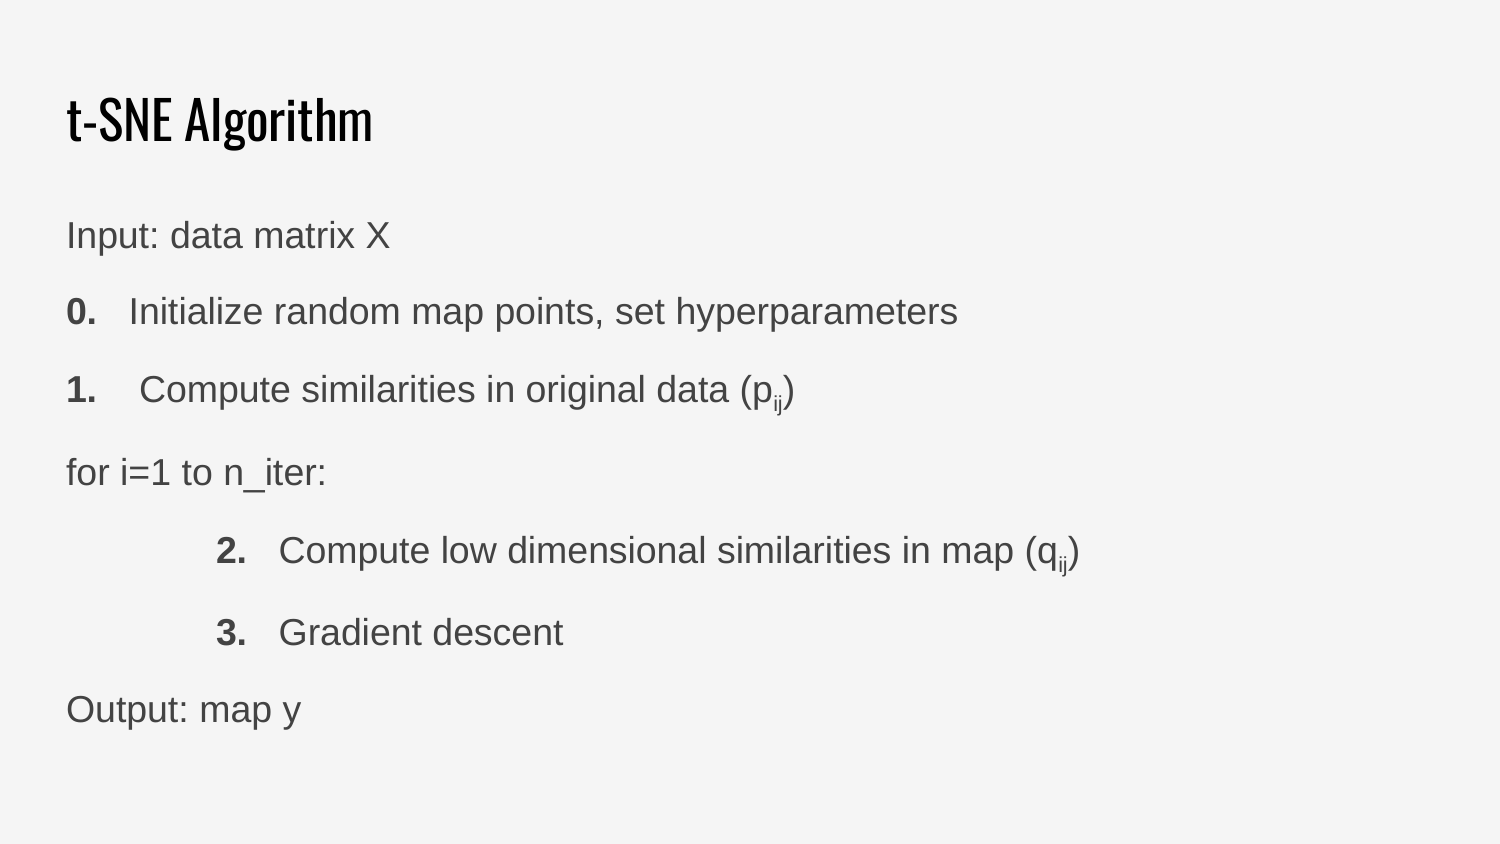

# t-SNE Algorithm
Input: data matrix X
0.   Initialize random map points, set hyperparameters
1.    Compute similarities in original data (pij)
for i=1 to n_iter:
	2.   Compute low dimensional similarities in map (qij)
	3.   Gradient descent
Output: map y